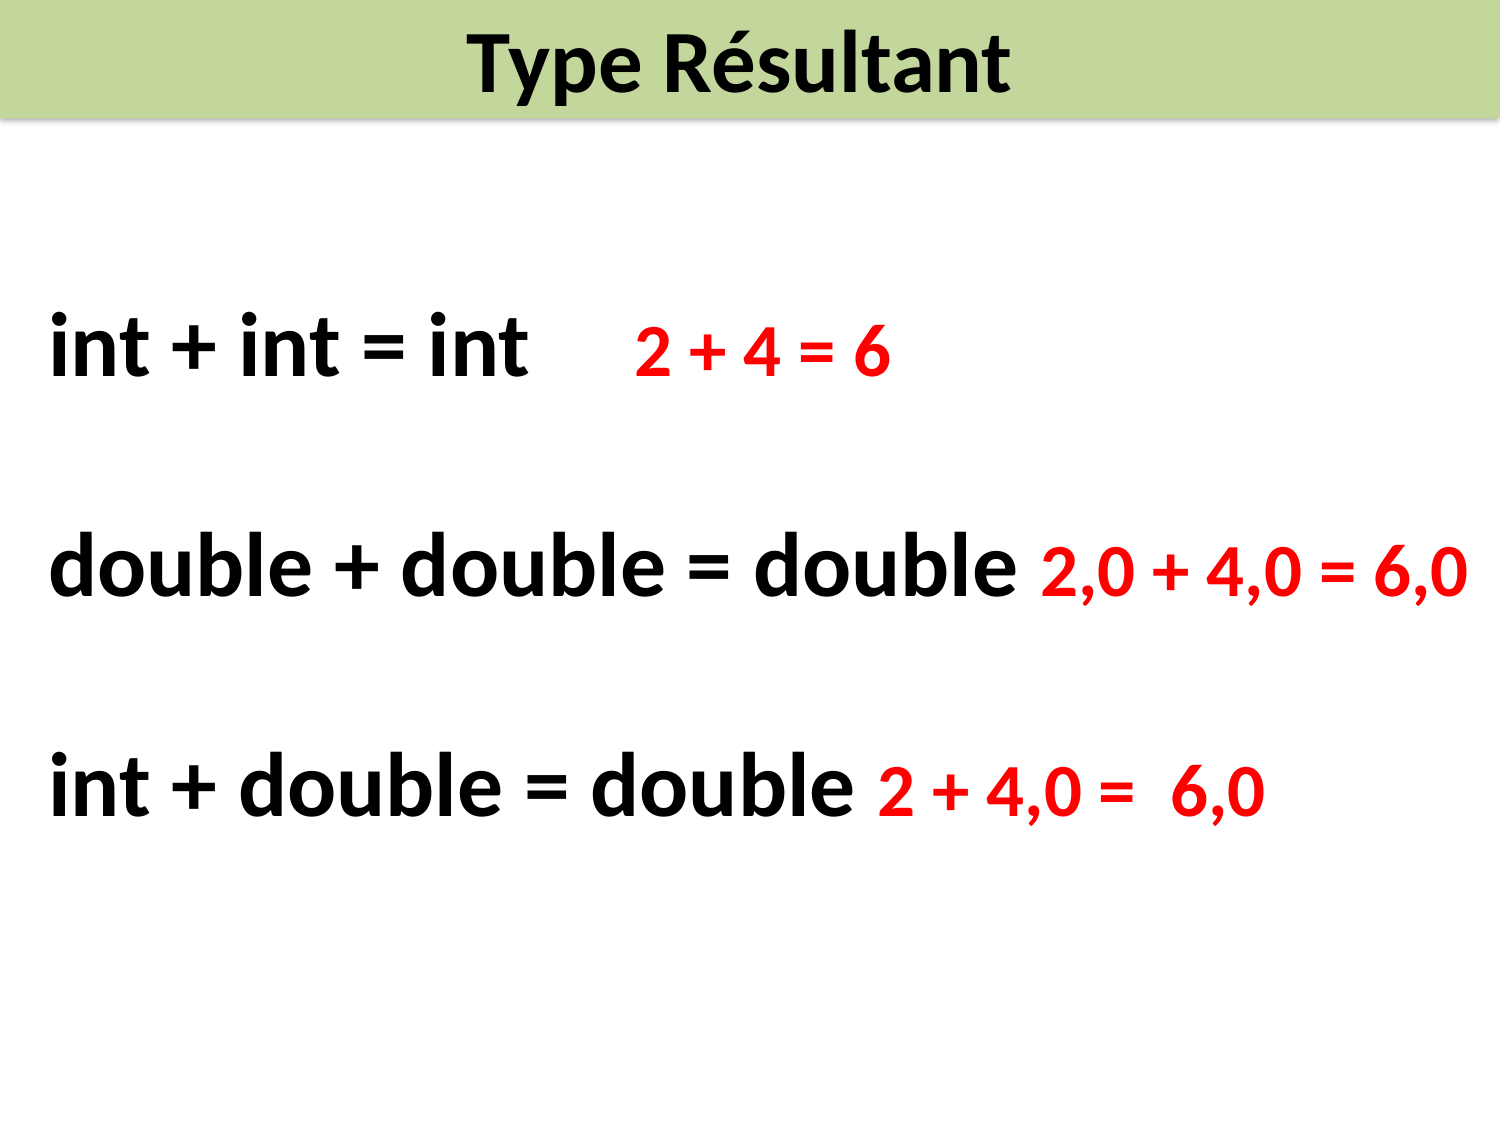

Type Résultant
int + int = int     2 + 4 = 6

double + double = double 2,0 + 4,0 = 6,0

int + double = double 2 + 4,0 =  6,0